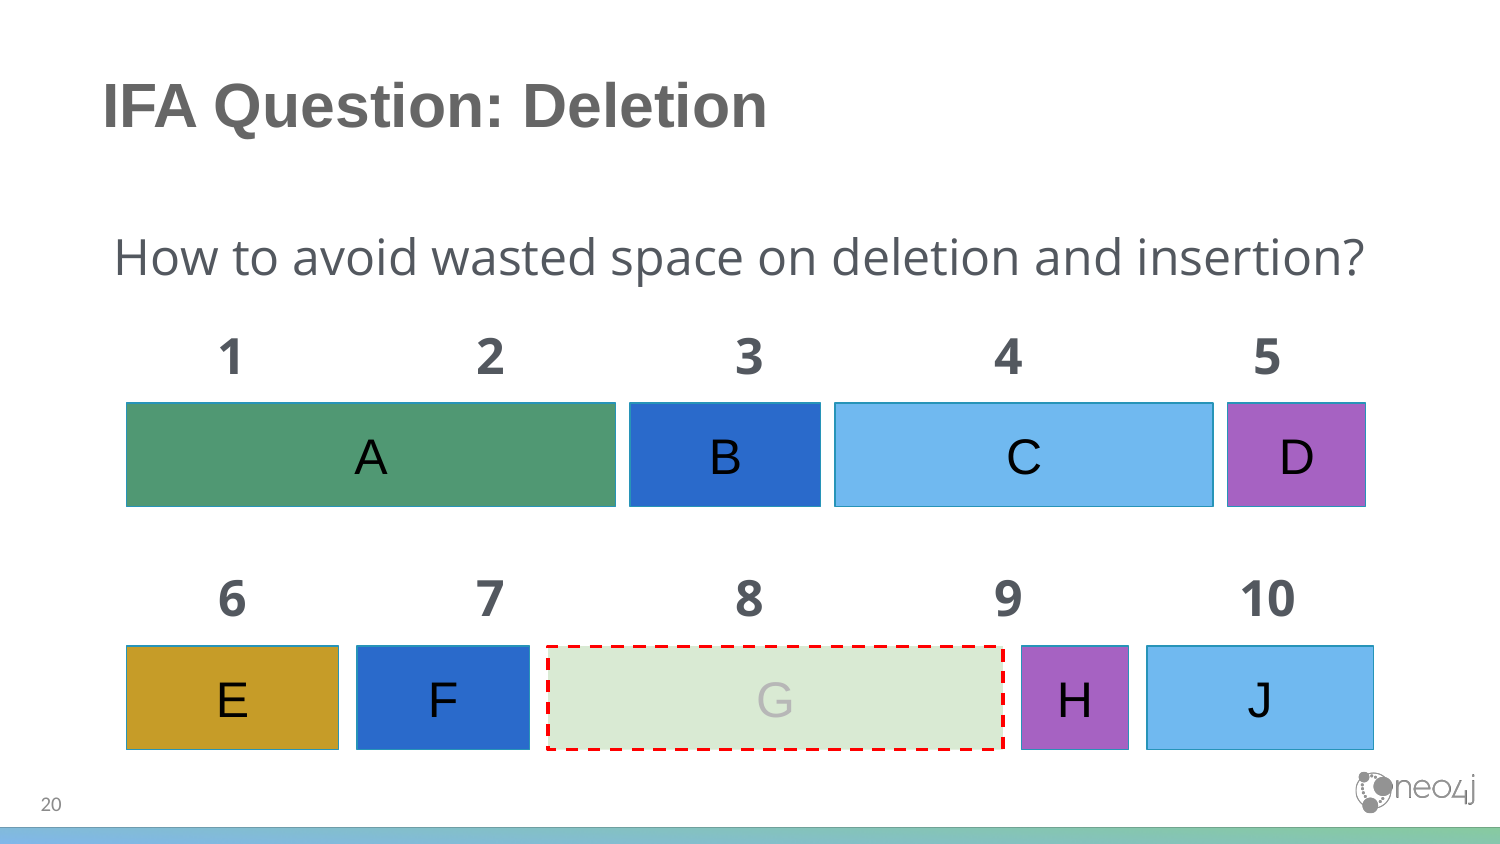

# IFA Question: Deletion
How to avoid wasted space on deletion and insertion?
1
2
3
4
5
A
B
C
D
6
7
8
9
10
E
F
G
H
J
20